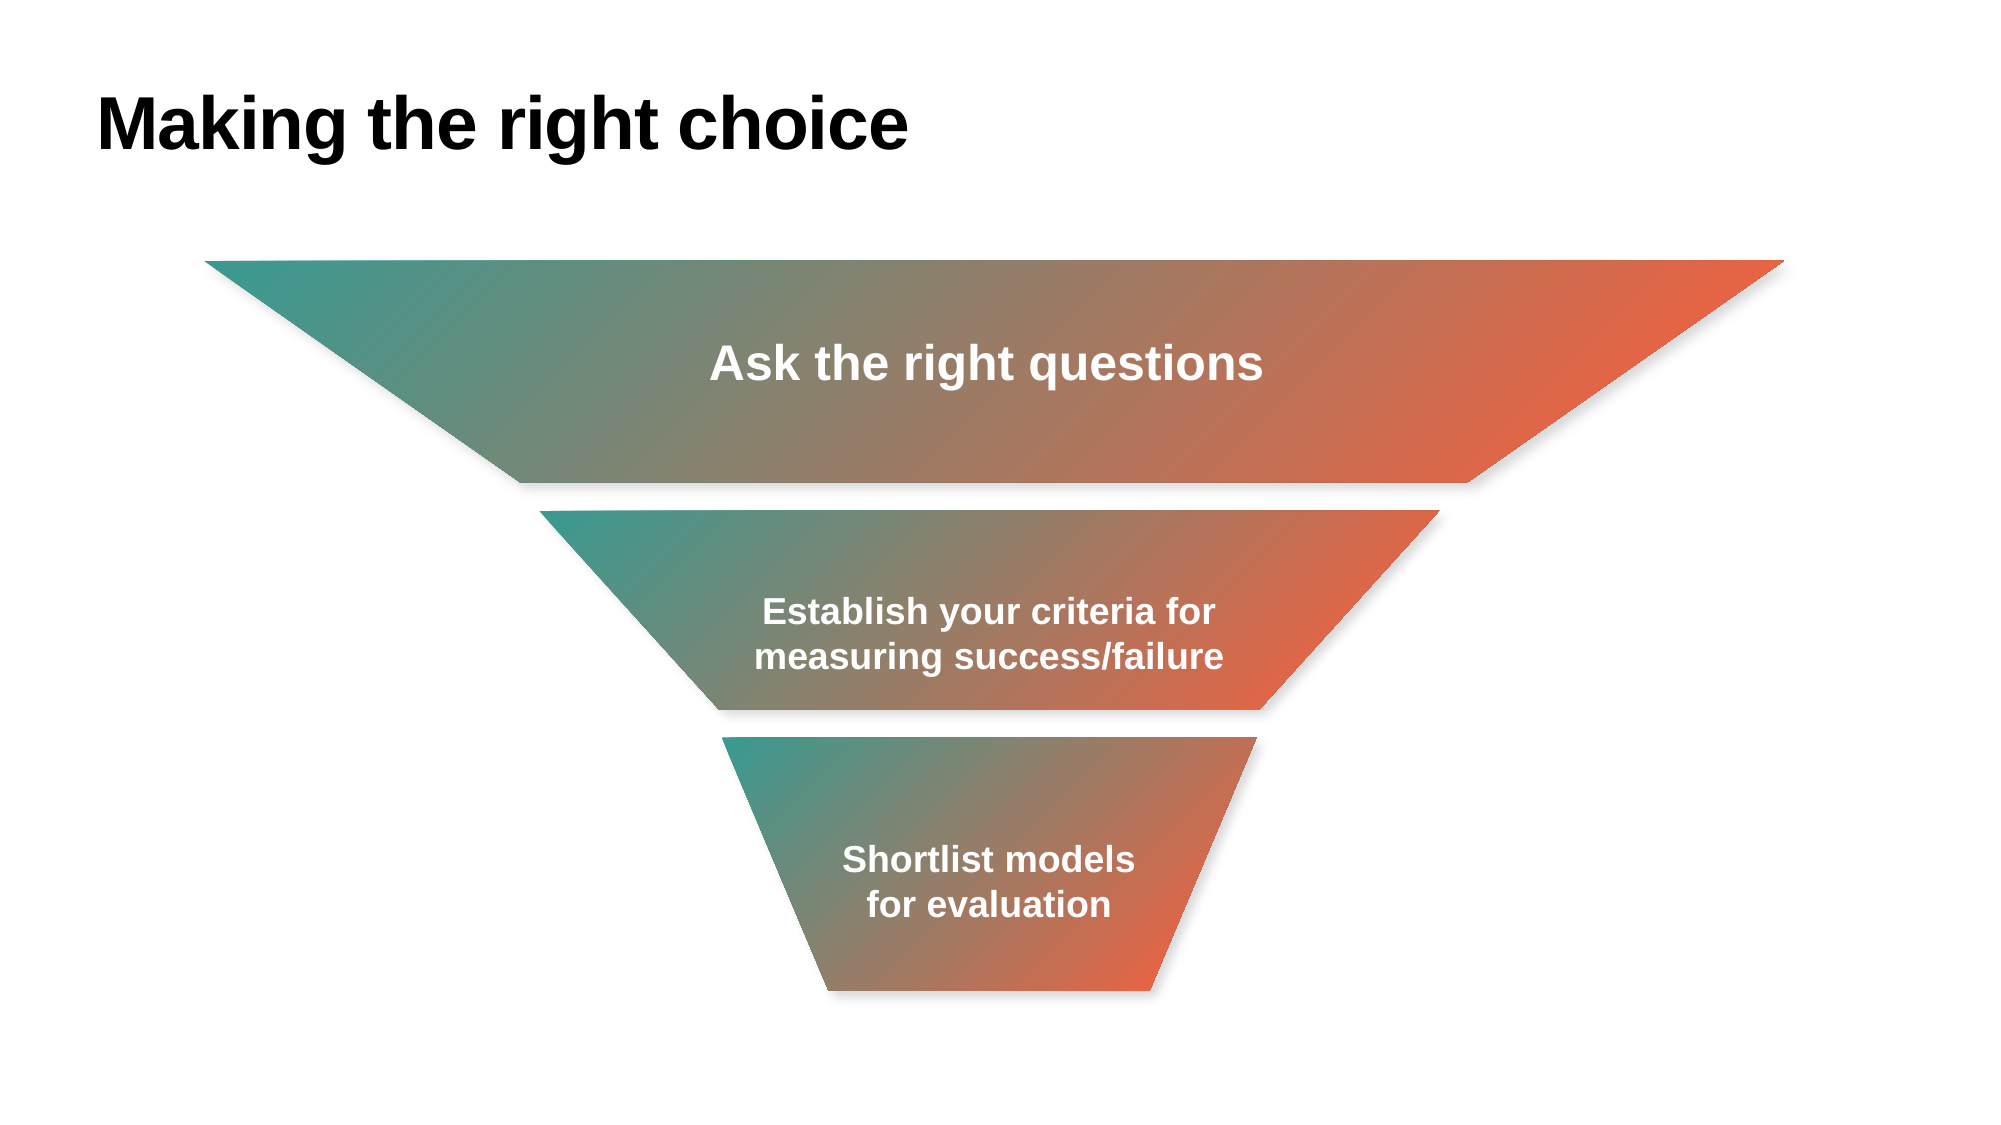

# Making the right choice
Ask the right questions
Establish your criteria for measuring success/failure
Shortlist models for evaluation